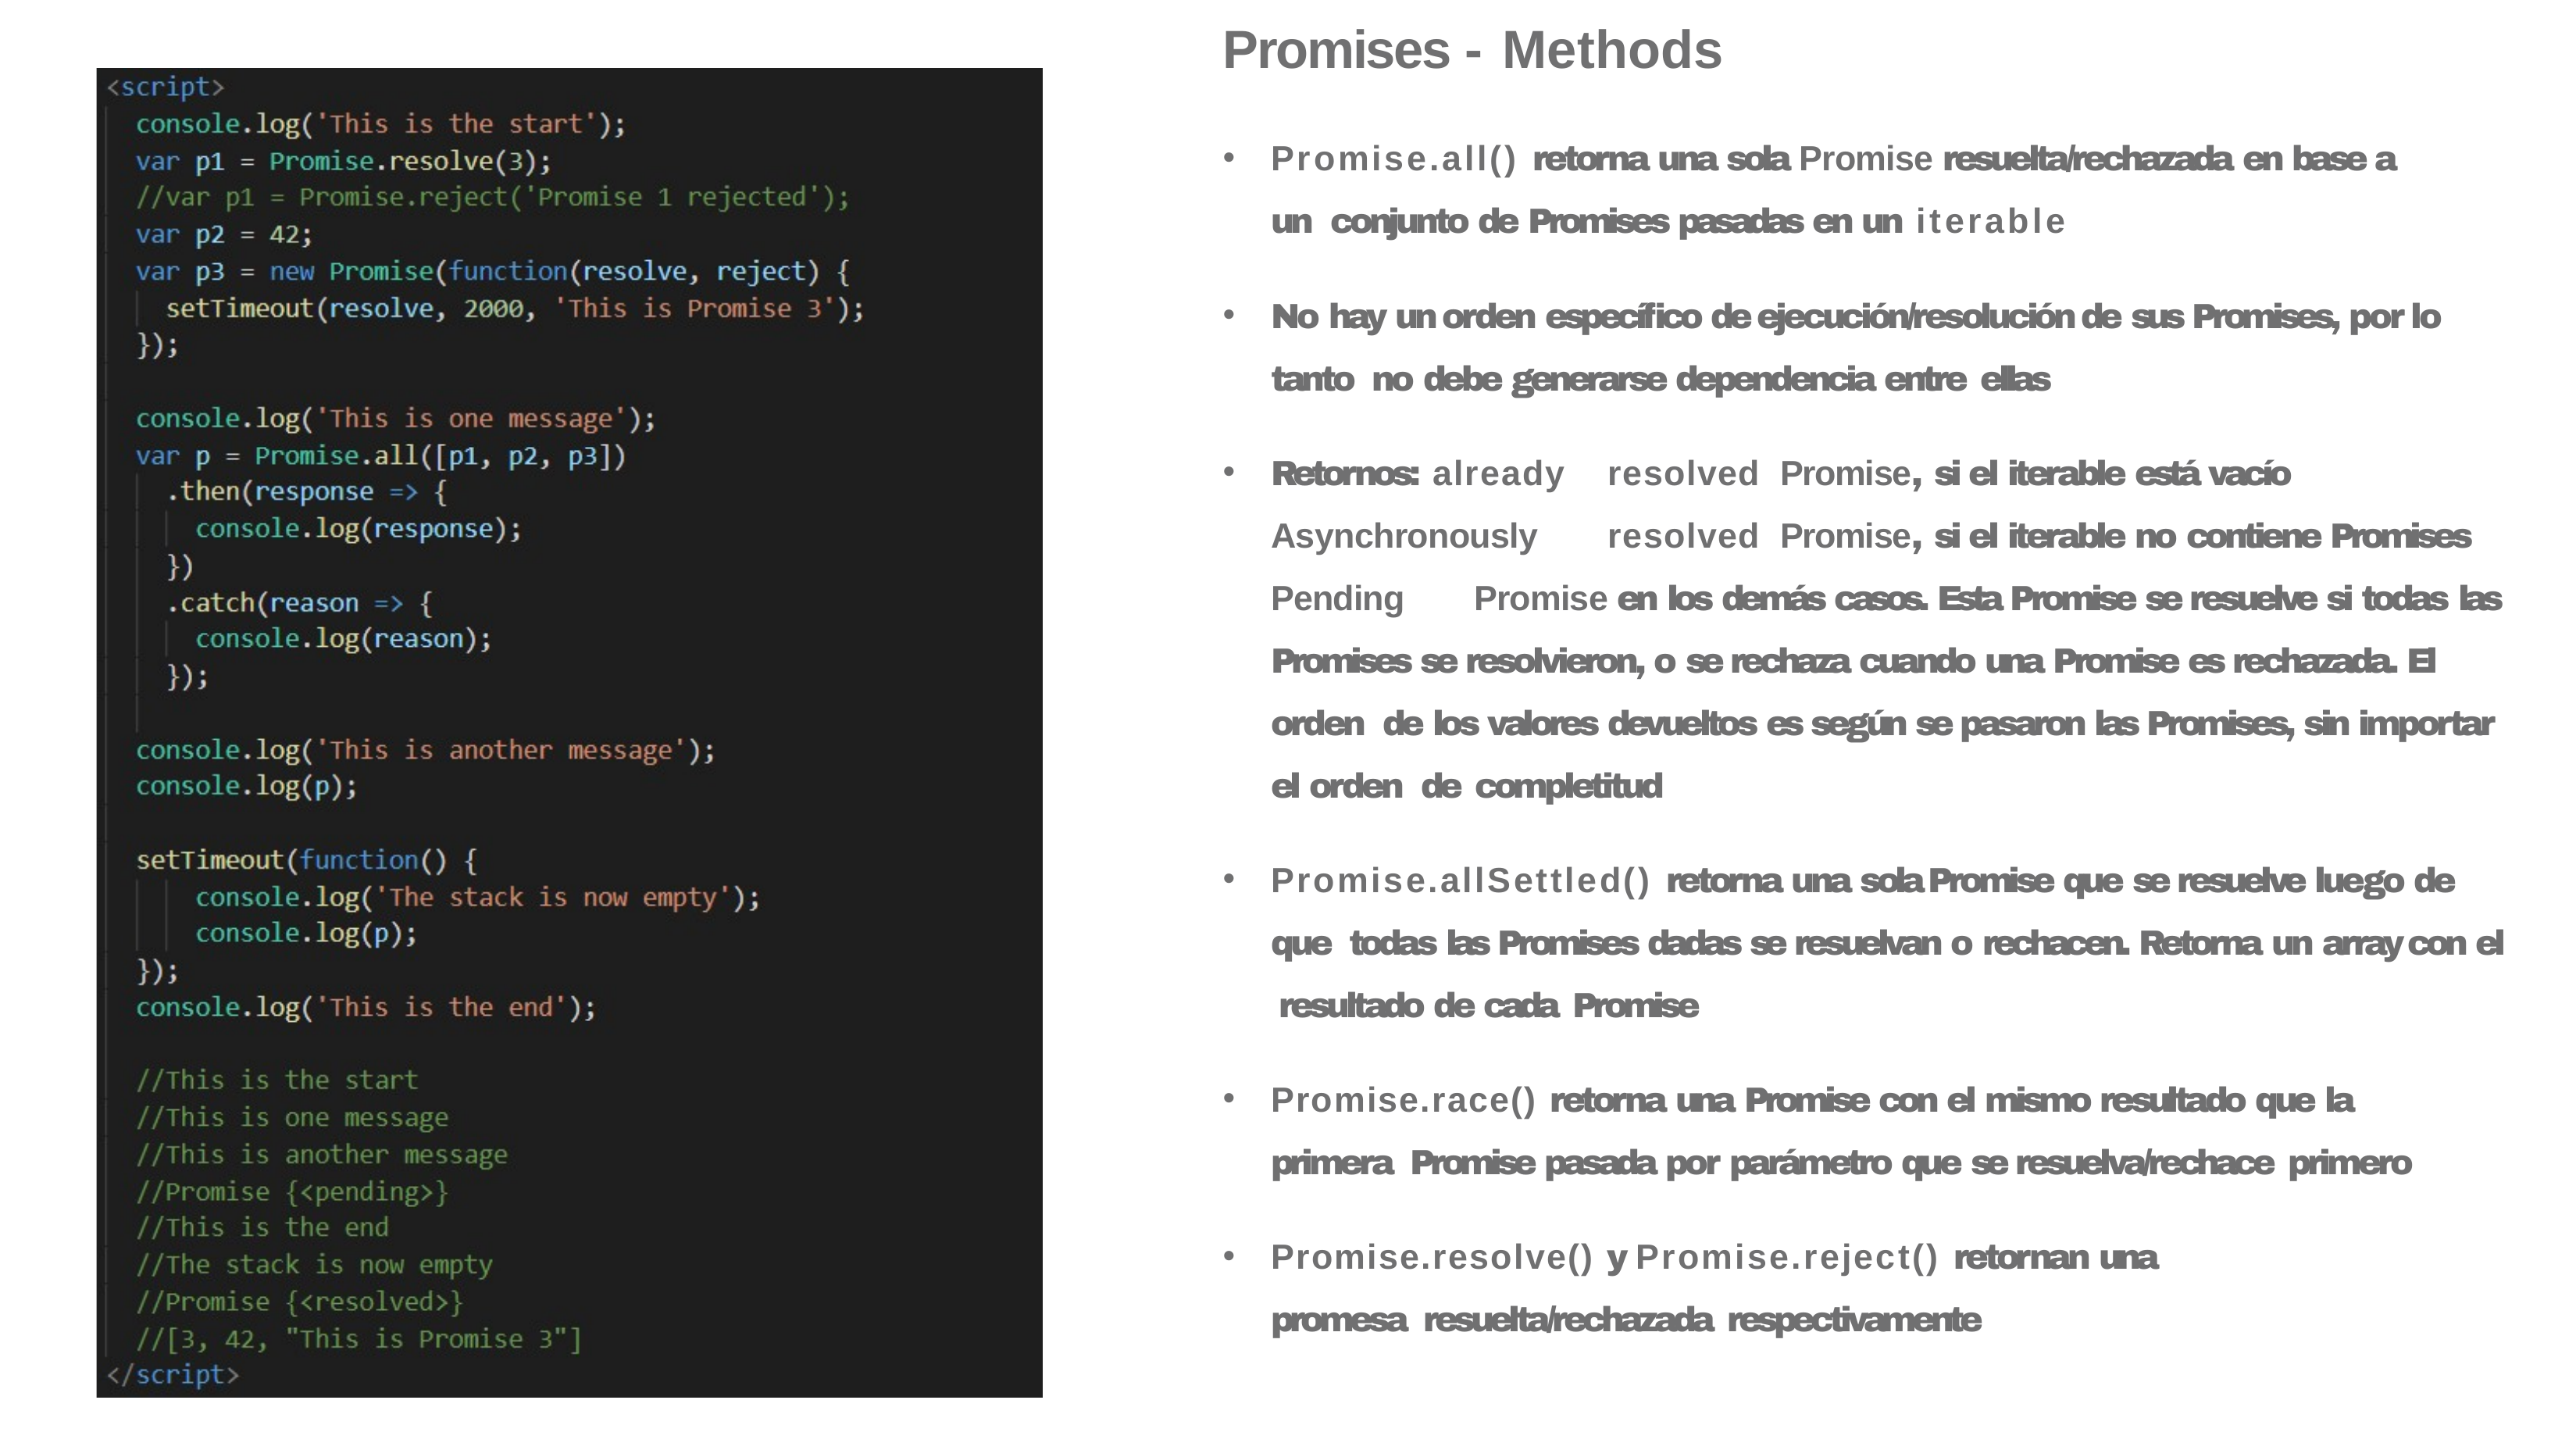

# Promises - Methods

Promise.all() retorna una sola Promise resuelta/rechazada en base a un  conjunto de Promises pasadas en un iterable
No hay un orden específico de ejecución/resolución de sus Promises, por lo tanto  no debe generarse dependencia entre ellas
Retornos: already	resolved	Promise, si el iterable está vacío  Asynchronously	resolved	Promise, si el iterable no contiene Promises  Pending	Promise en los demás casos. Esta Promise se resuelve si todas las  Promises se resolvieron, o se rechaza cuando una Promise es rechazada. El orden  de los valores devueltos es según se pasaron las Promises, sin importar el orden  de completitud
Promise.allSettled() retorna una sola Promise que se resuelve luego de que  todas las Promises dadas se resuelvan o rechacen. Retorna un array con el  resultado de cada Promise
Promise.race() retorna una Promise con el mismo resultado que la primera  Promise pasada por parámetro que se resuelva/rechace primero
Promise.resolve() y Promise.reject() retornan una promesa  resuelta/rechazada respectivamente